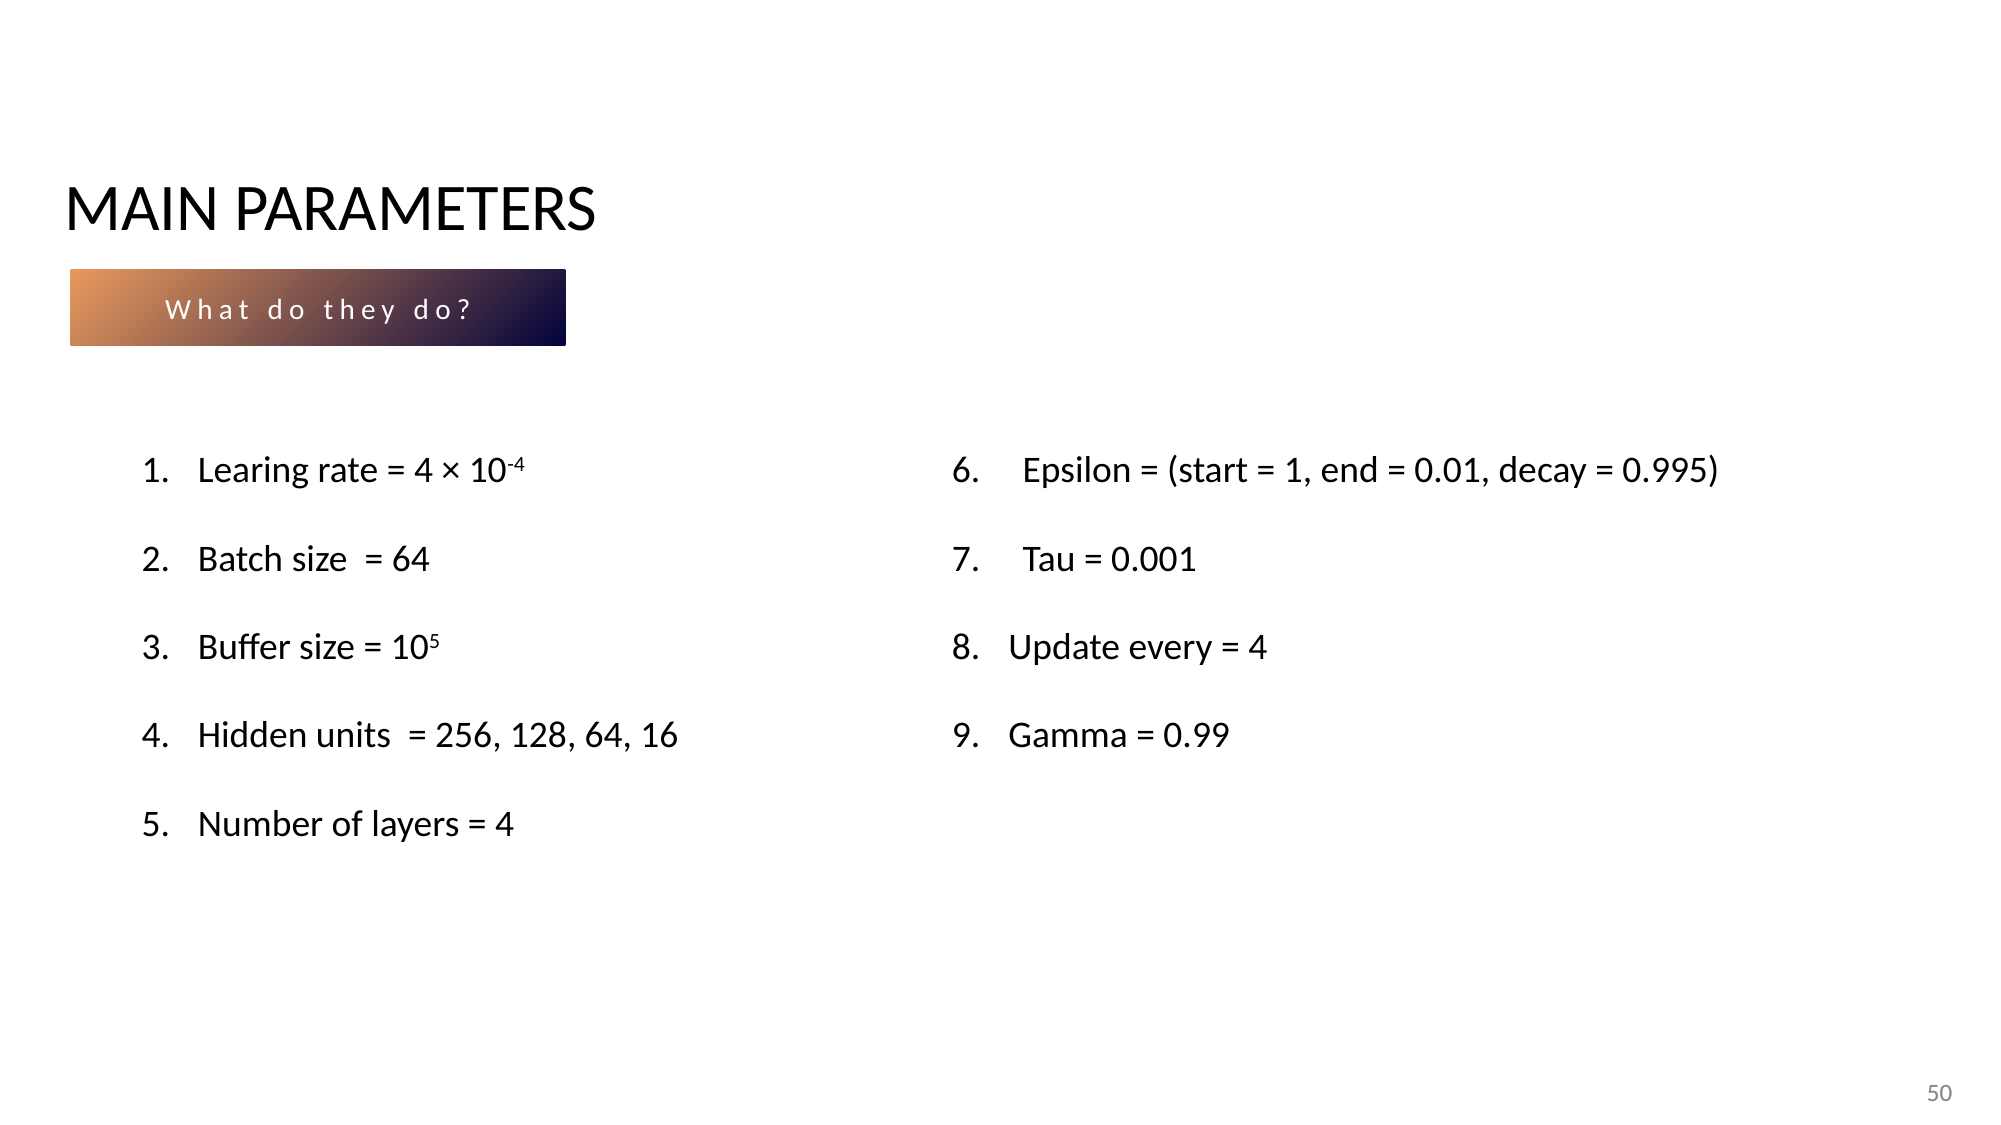

# Main parameters
What do they do?

Learing rate = 4 × 10-4
Batch size  = 64
Buffer size = 105
Hidden units  = 256, 128, 64, 16
Number of layers = 4
6.     Epsilon = (start = 1, end = 0.01, decay = 0.995)
7.     Tau = 0.001
Update every = 4
Gamma = 0.99
50